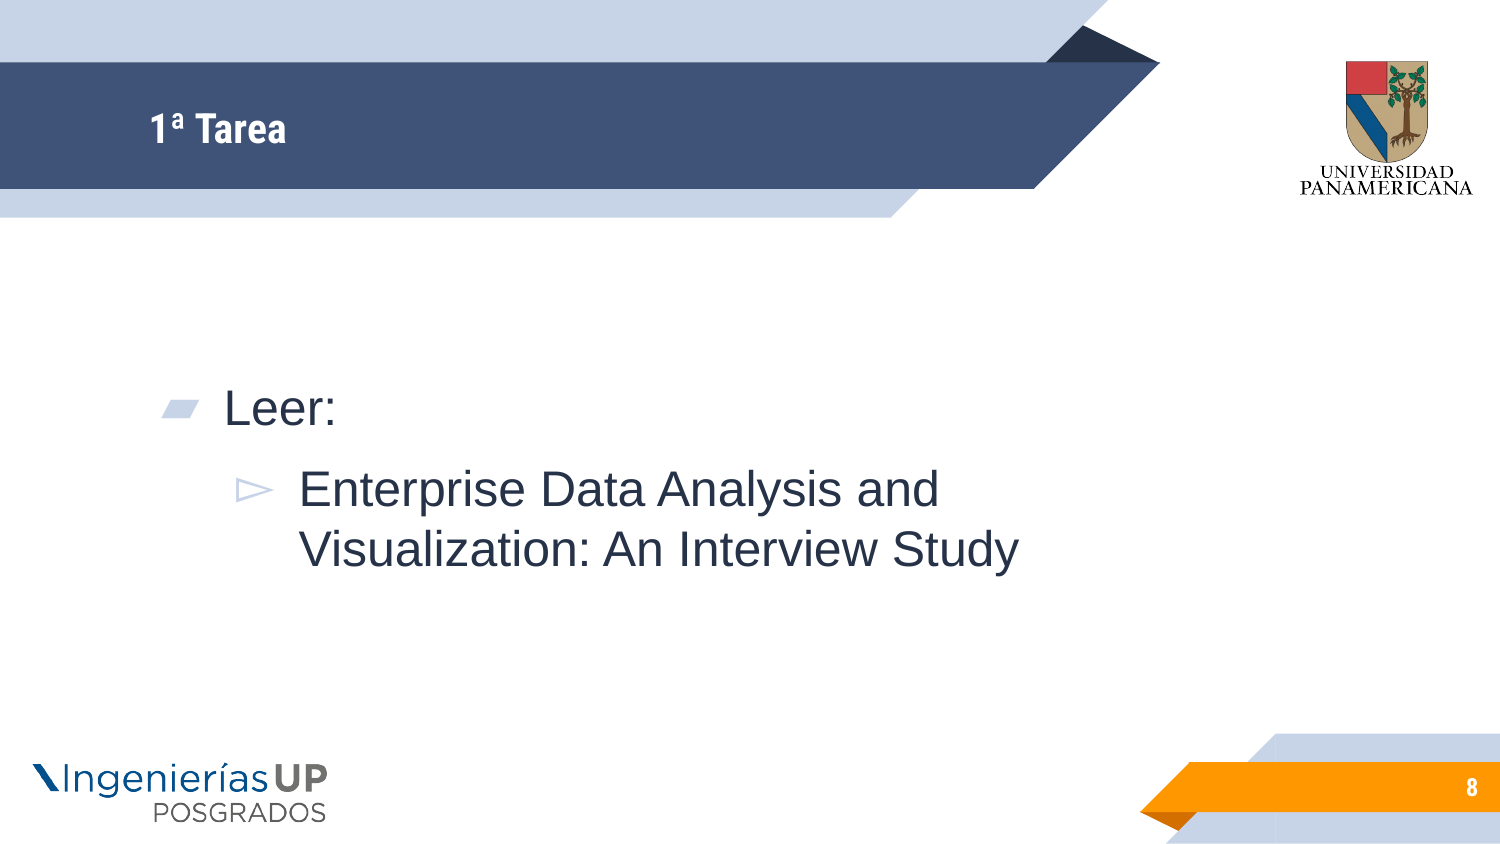

# 1ª Tarea
Leer:
Enterprise Data Analysis and Visualization: An Interview Study
8